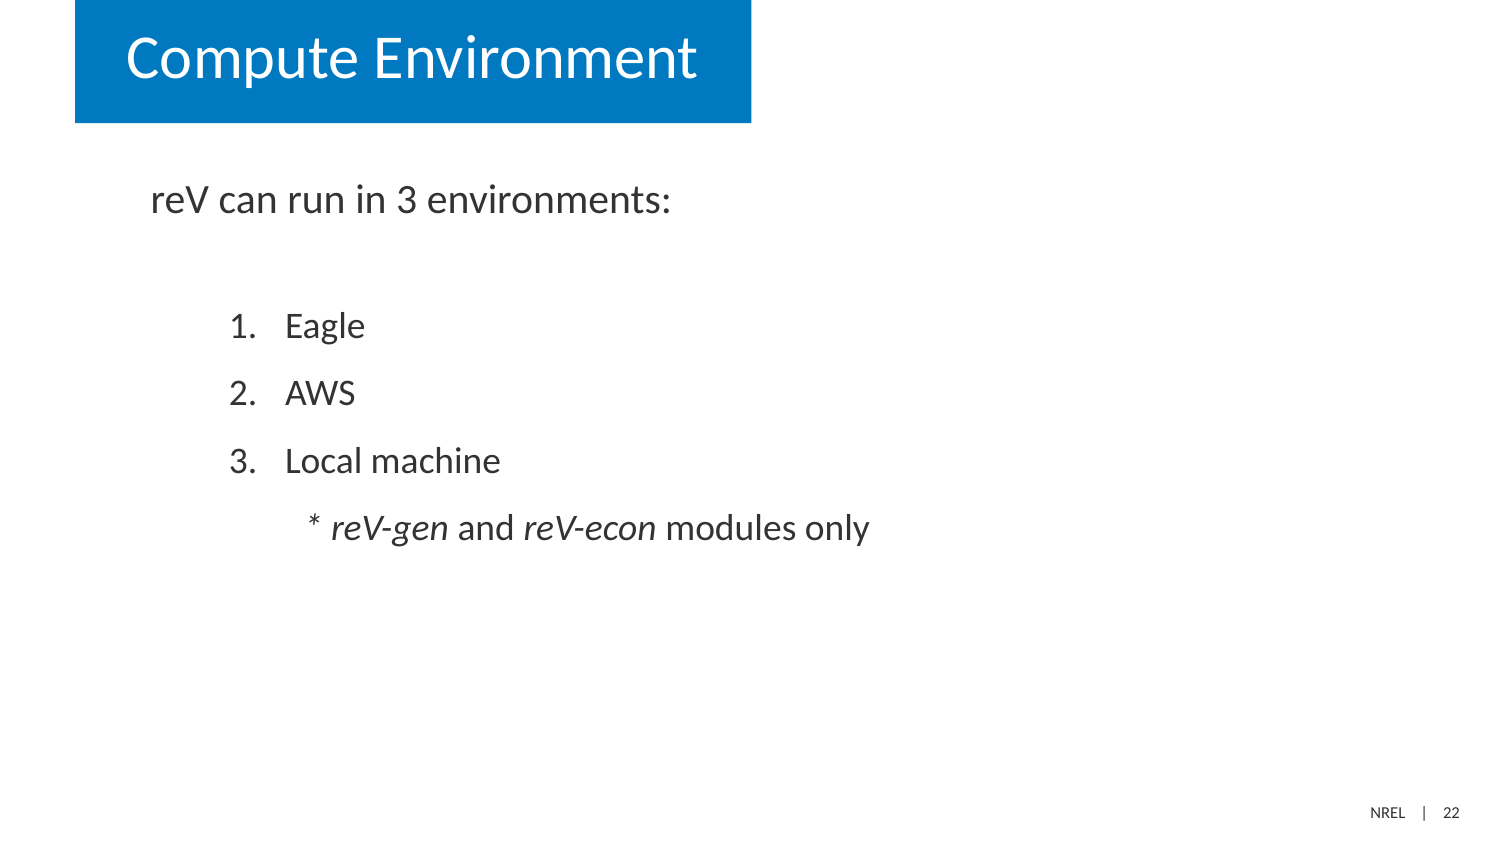

# Compute Environment
reV can run in 3 environments:
Eagle
AWS
Local machine
* reV-gen and reV-econ modules only